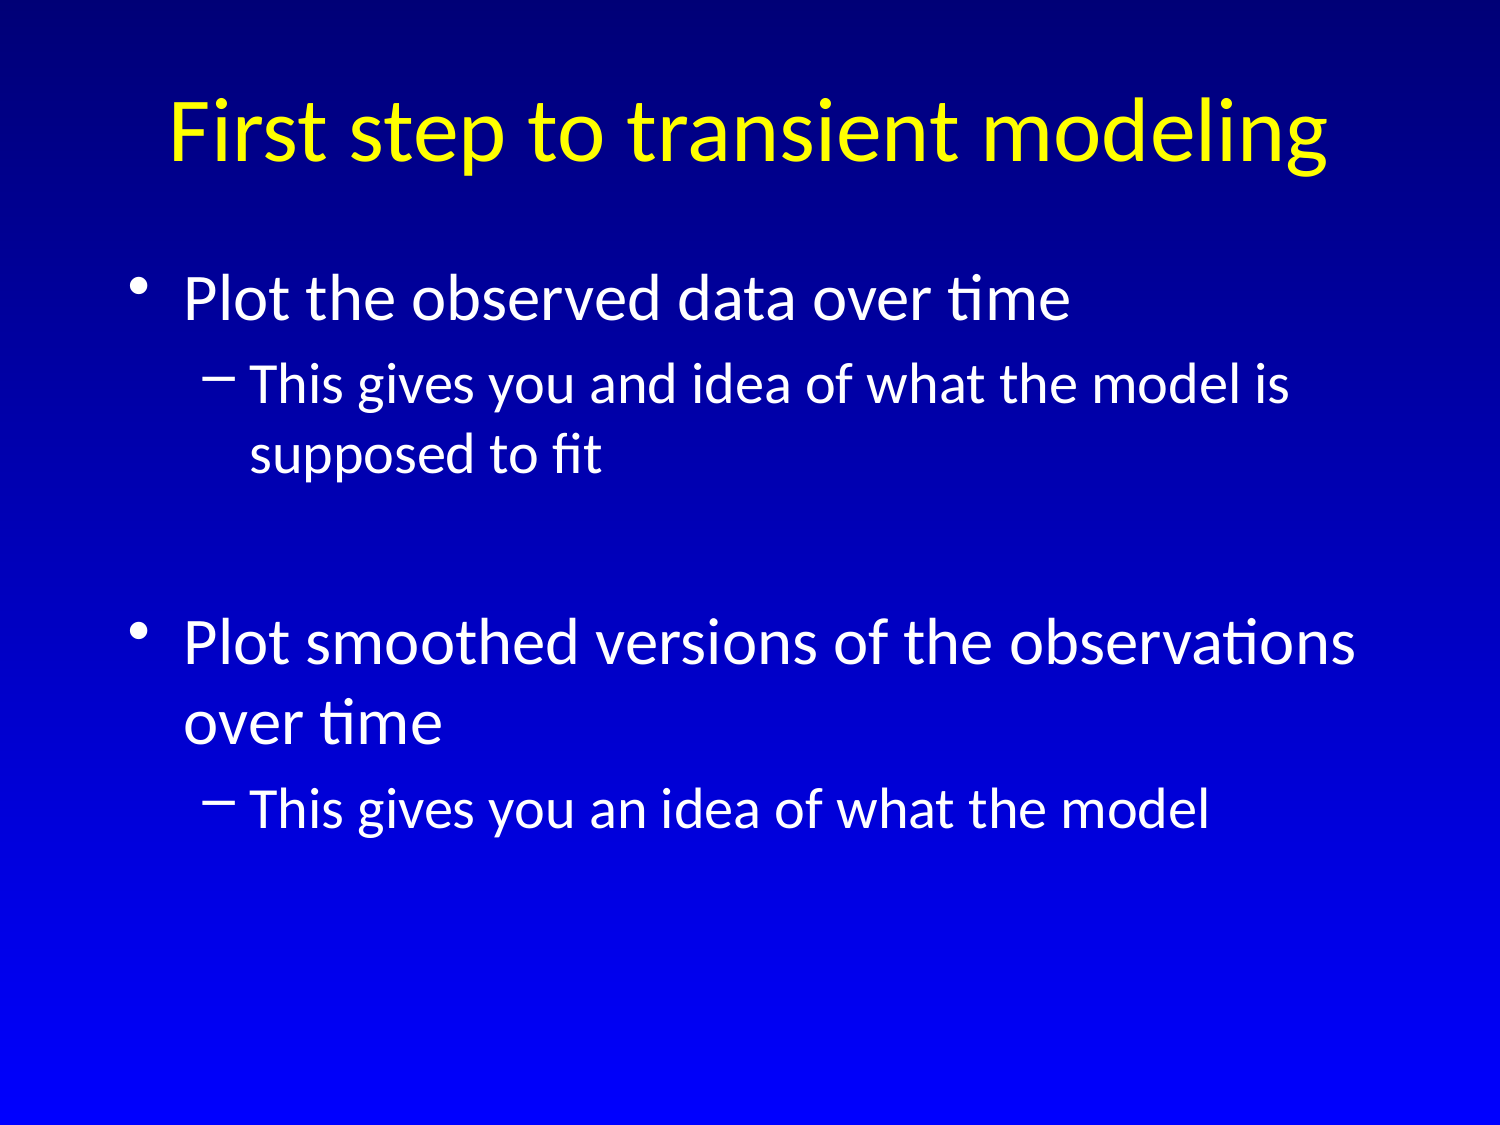

# First step to transient modeling
Plot the observed data over time
This gives you and idea of what the model is supposed to fit

Plot smoothed versions of the observations over time
This gives you an idea of what the model